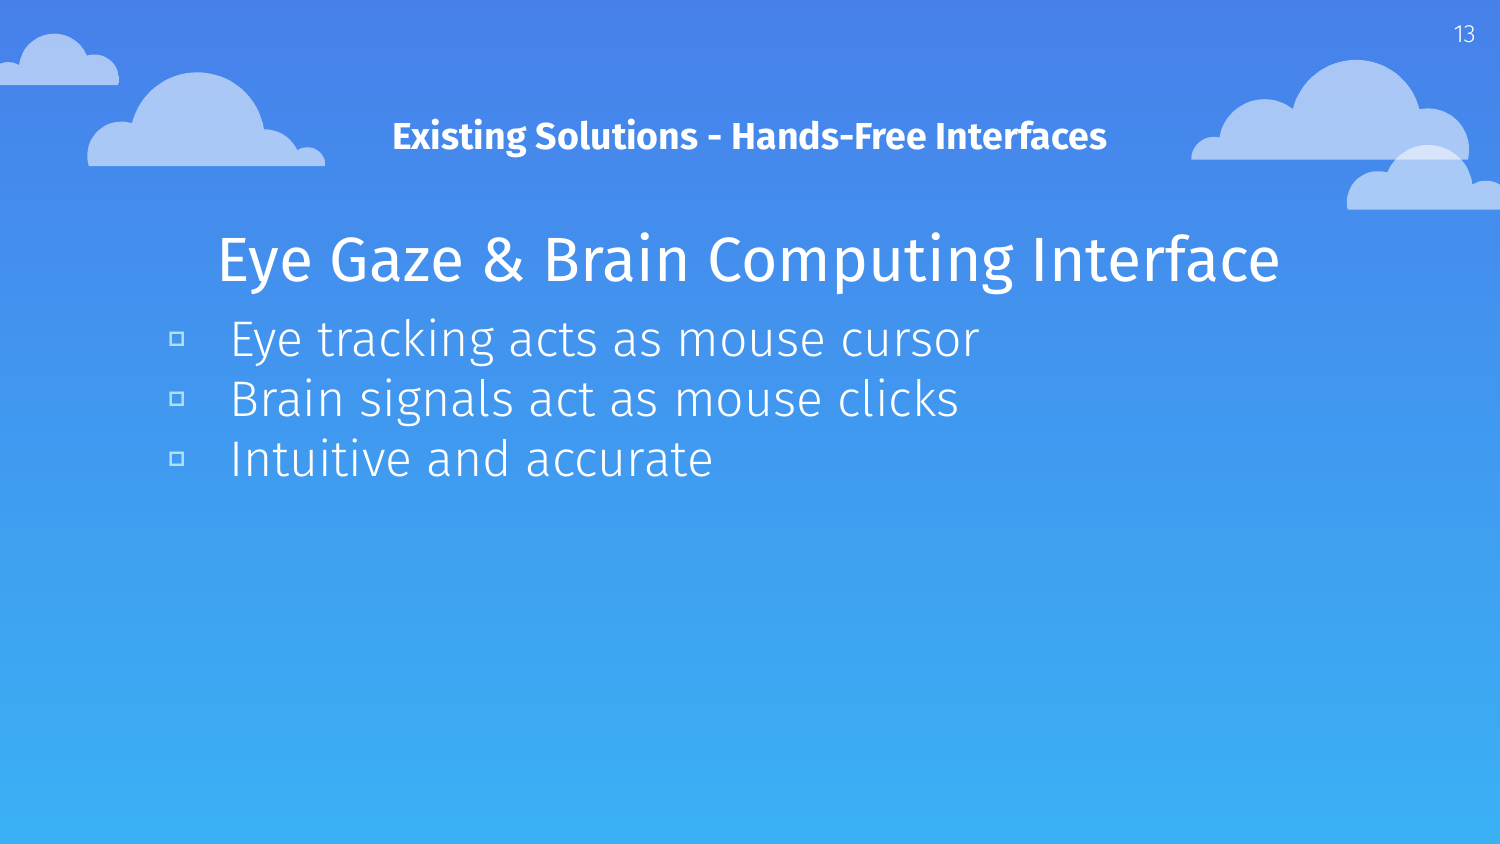

13
Existing Solutions - Hands-Free Interfaces
Eye Gaze & Brain Computing Interface
Eye tracking acts as mouse cursor
Brain signals act as mouse clicks
Intuitive and accurate